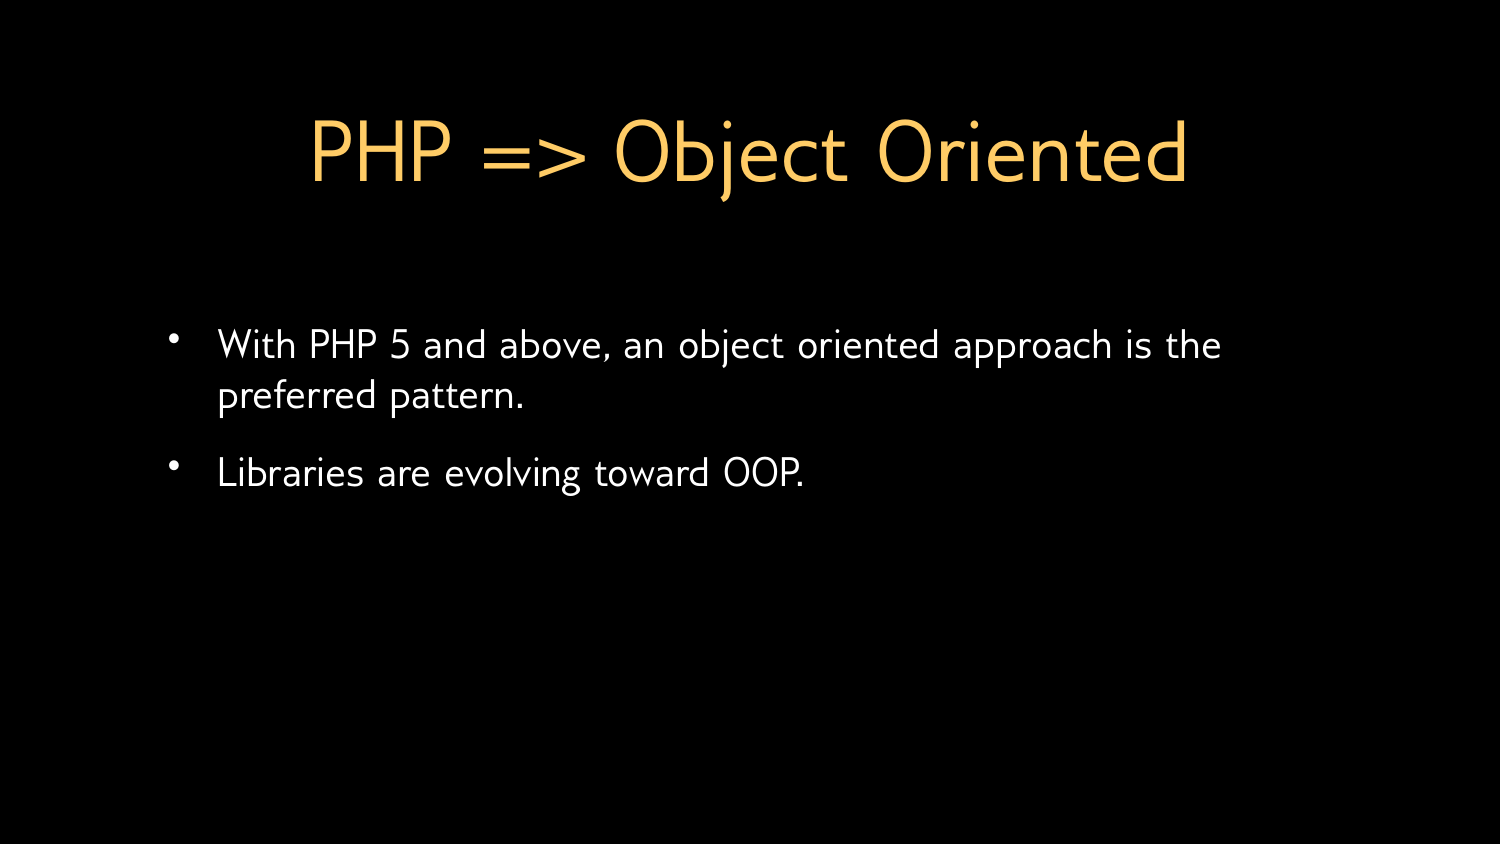

# PHP => Object Oriented
With PHP 5 and above, an object oriented approach is the preferred pattern.
Libraries are evolving toward OOP.